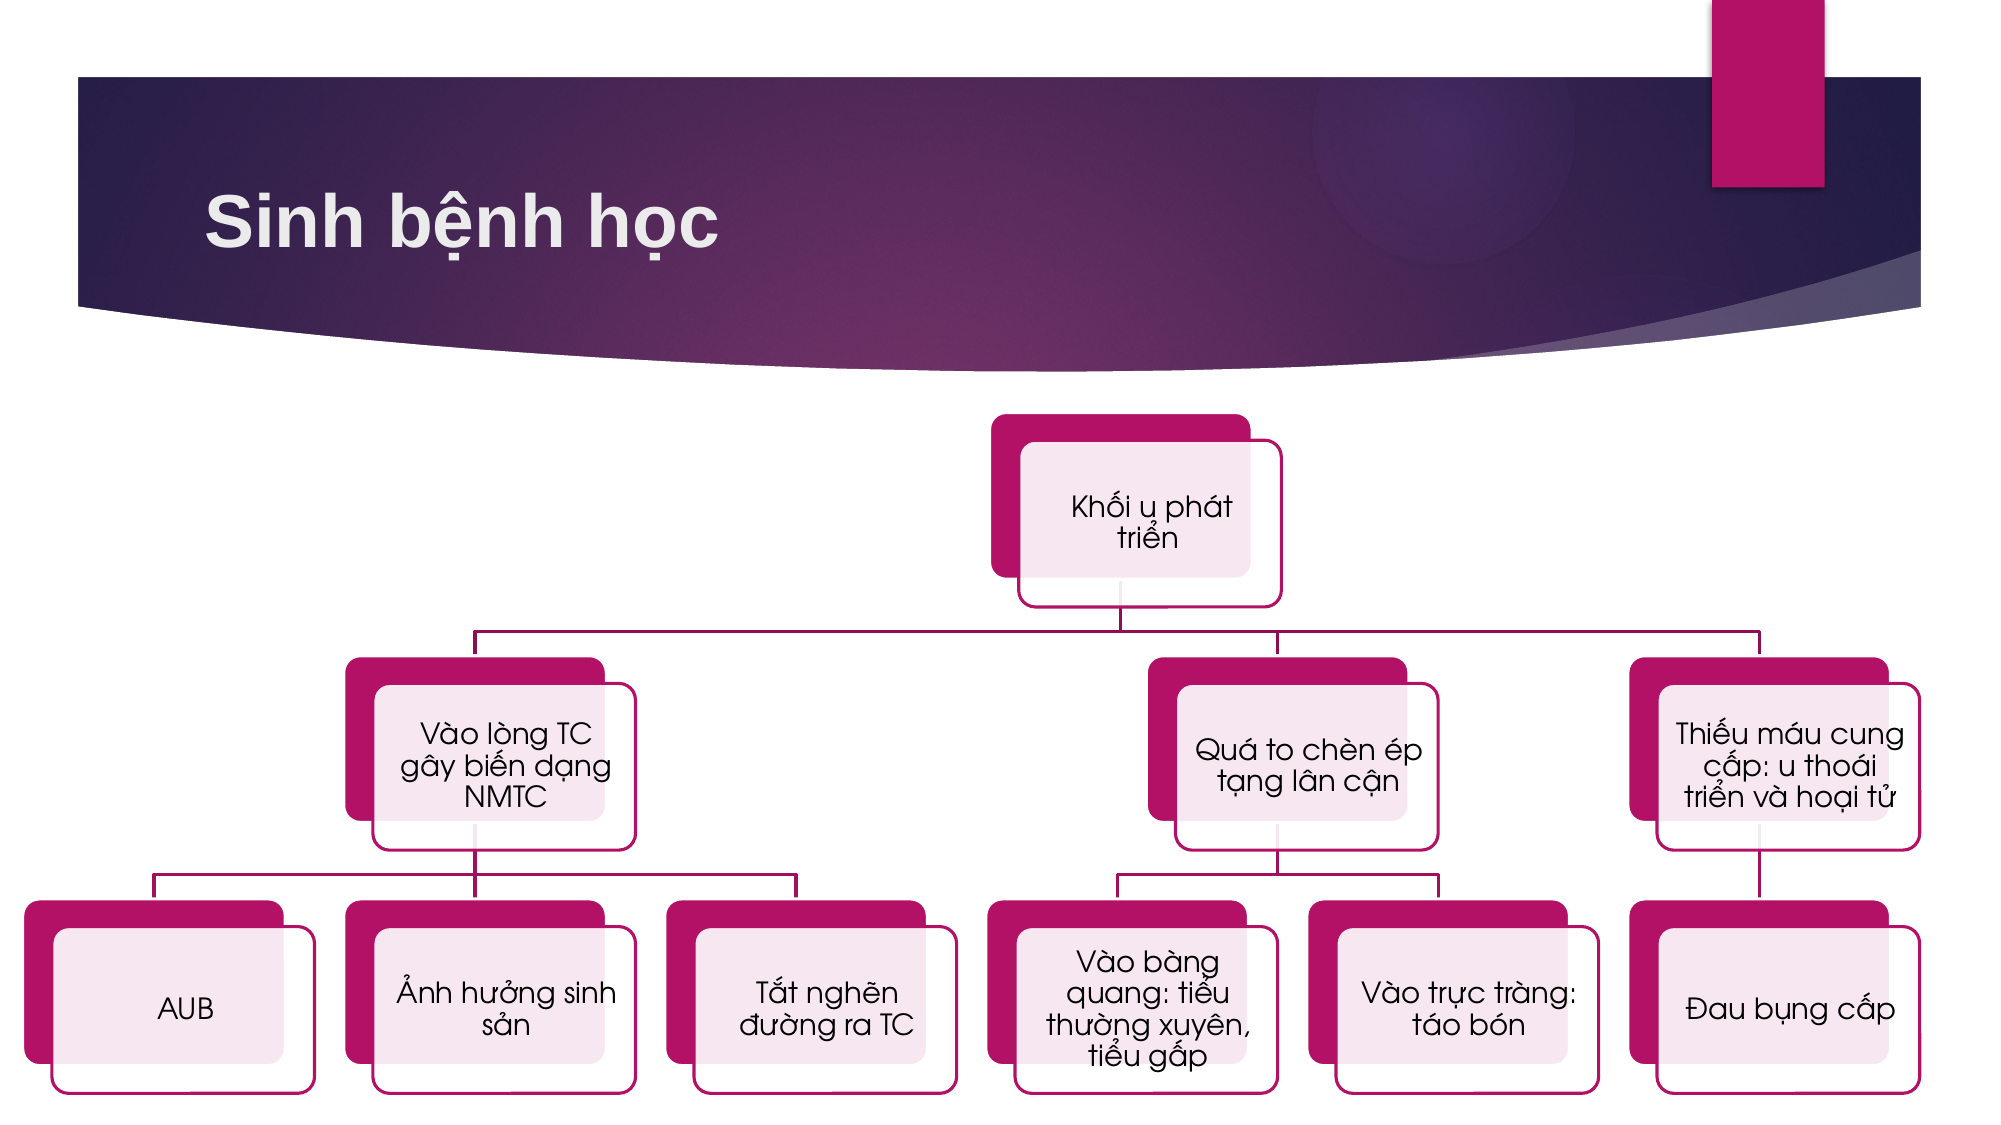

Khối u phát triển
Vào lòng TC gây biến dạng NMTC
AUB
Ảnh hưởng sinh sản
Tắt nghẽn đường ra TC
Quá to chèn ép tạng lân cận
Vào bàng quang: tiểu thường xuyên, tiểu gấp
Vào trực tràng: táo bón
Thiếu máu cung cấp: u thoái triển và hoại tử
Đau bụng cấp
# Sinh bệnh học